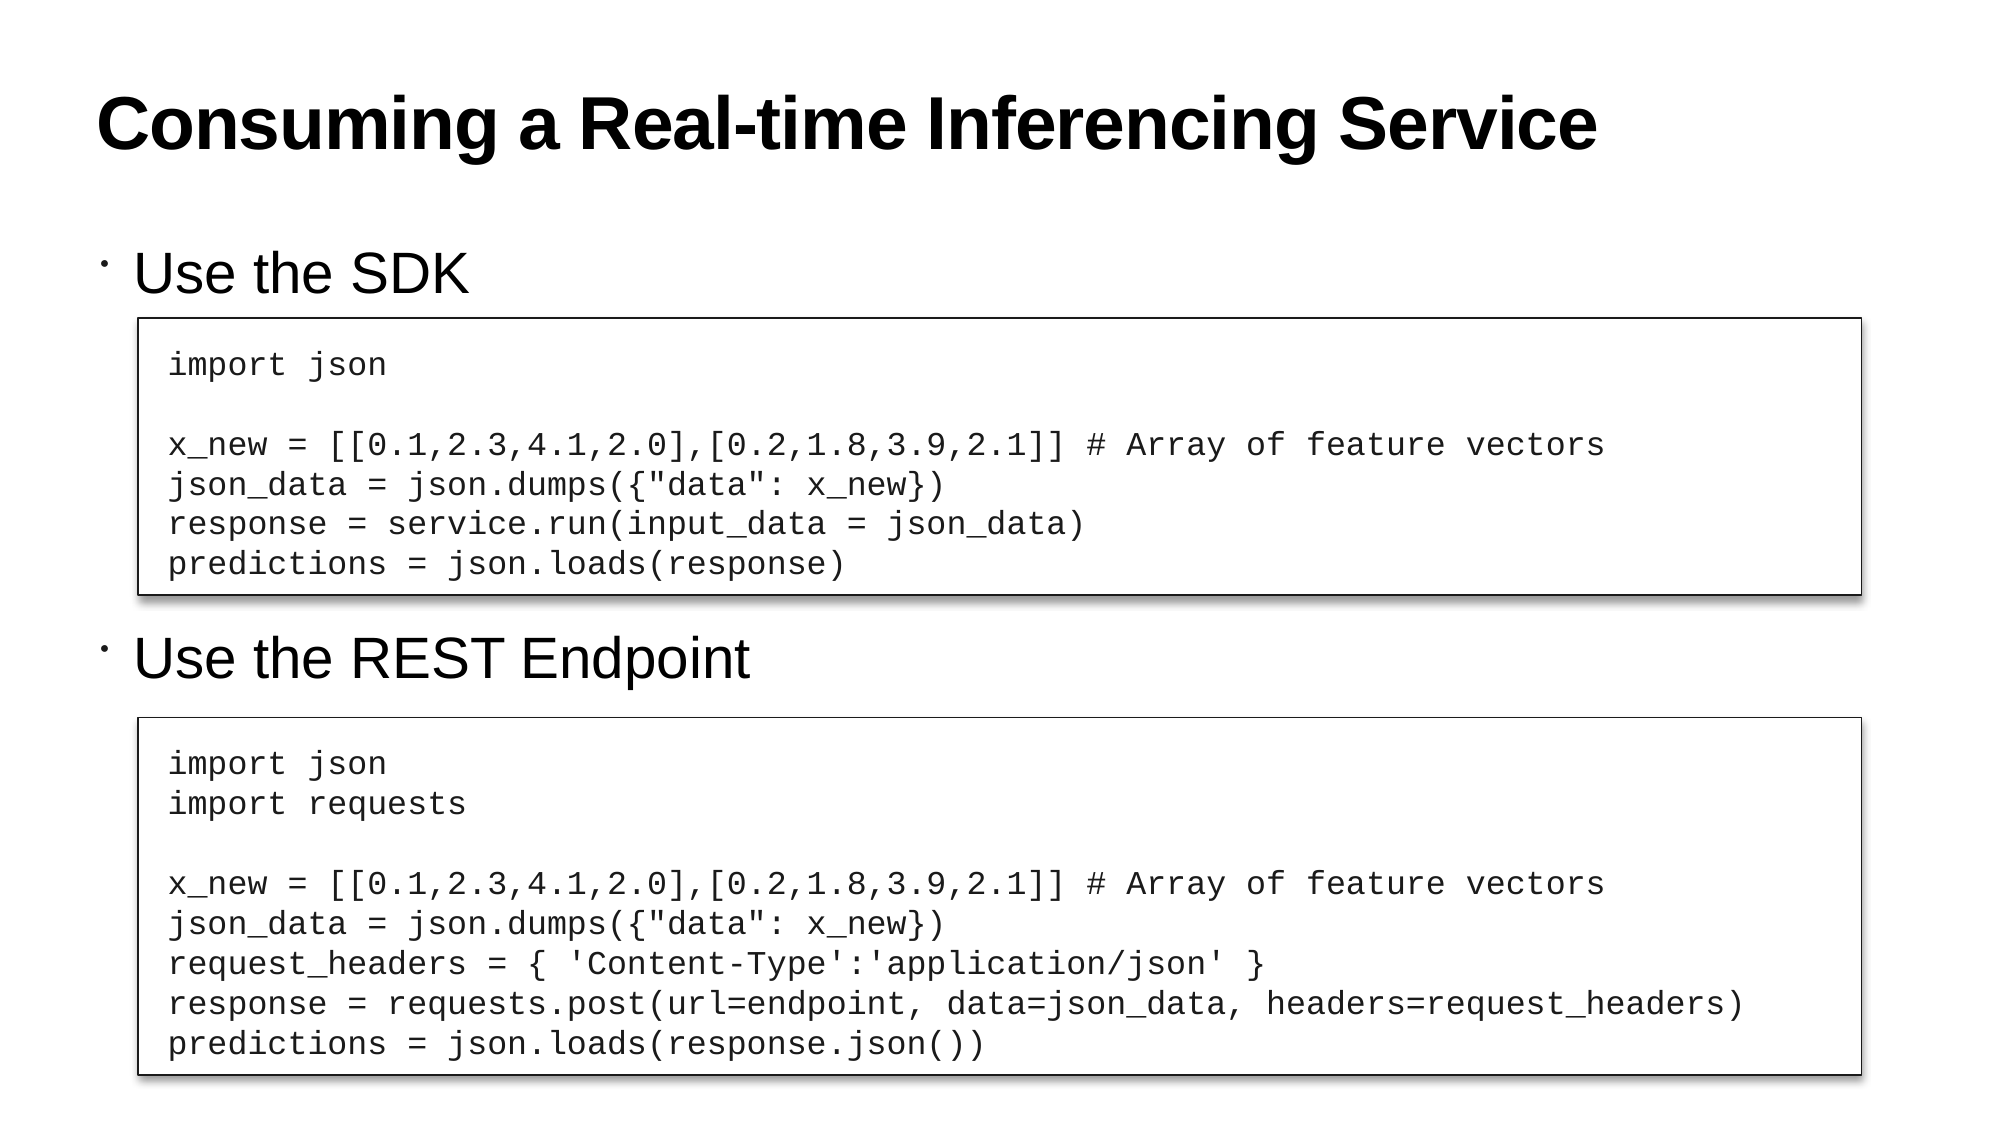

# Consuming a Real-time Inferencing Service
Use the SDK

Use the REST Endpoint
import json

x_new = [[0.1,2.3,4.1,2.0],[0.2,1.8,3.9,2.1]] # Array of feature vectors
json_data = json.dumps({"data": x_new})
response = service.run(input_data = json_data)
predictions = json.loads(response)
import json
import requests

x_new = [[0.1,2.3,4.1,2.0],[0.2,1.8,3.9,2.1]] # Array of feature vectors
json_data = json.dumps({"data": x_new})
request_headers = { 'Content-Type':'application/json' }
response = requests.post(url=endpoint, data=json_data, headers=request_headers)
predictions = json.loads(response.json())